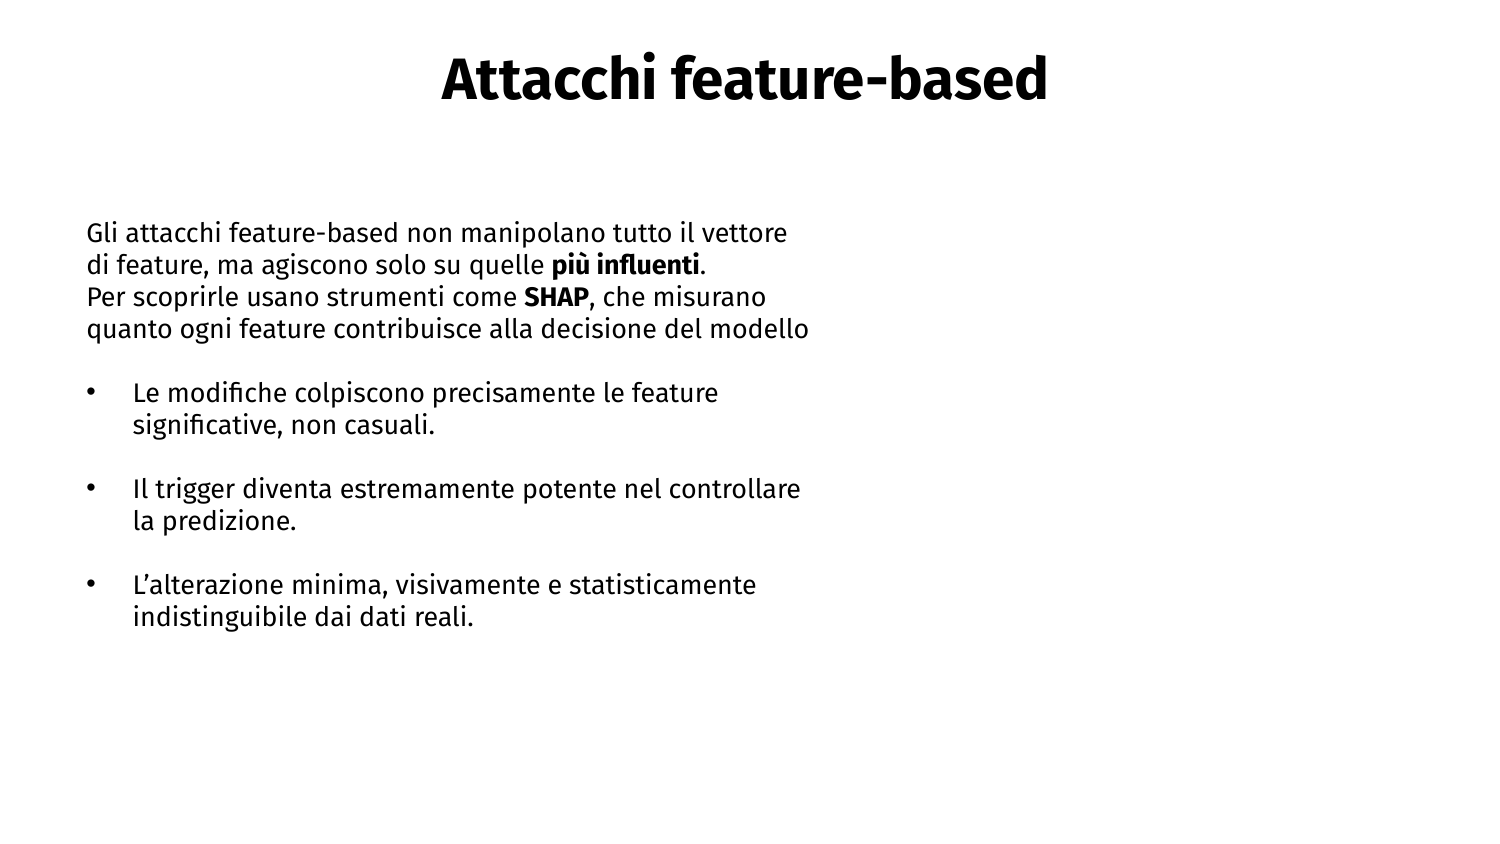

# Attacchi feature-based
Gli attacchi feature-based non manipolano tutto il vettore di feature, ma agiscono solo su quelle più influenti.
Per scoprirle usano strumenti come SHAP, che misurano quanto ogni feature contribuisce alla decisione del modello

Le modifiche colpiscono precisamente le feature significative, non casuali.

Il trigger diventa estremamente potente nel controllare la predizione.

L’alterazione minima, visivamente e statisticamente indistinguibile dai dati reali.